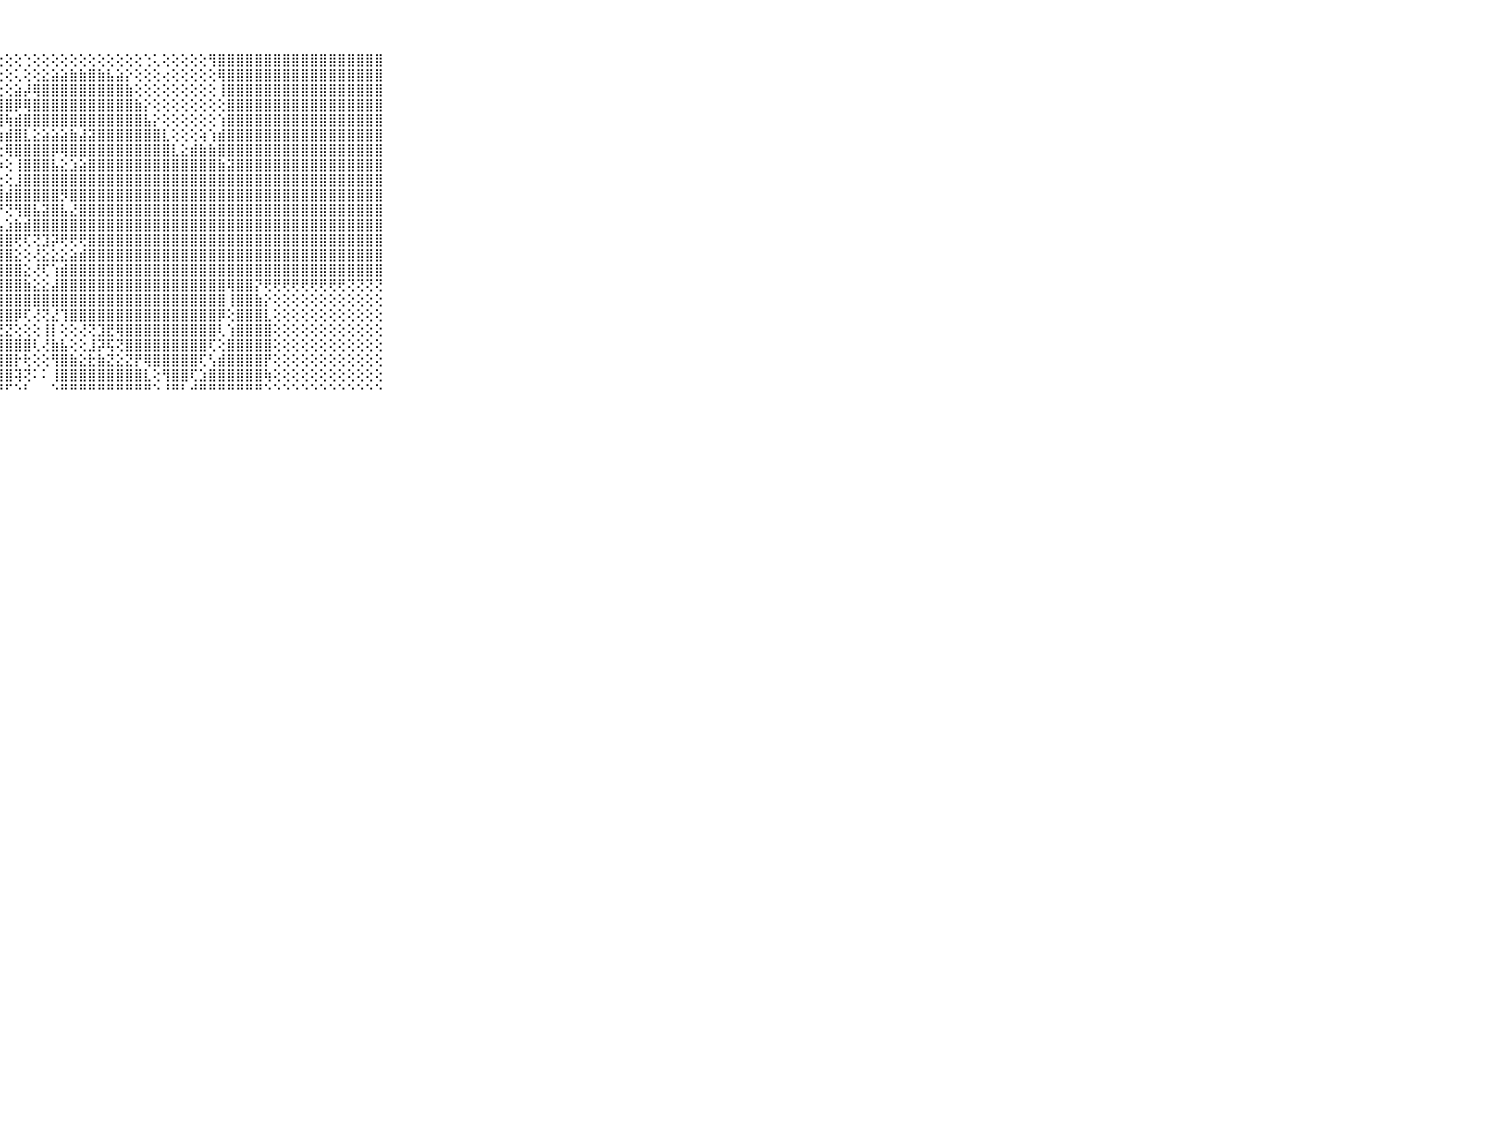

⠀⠀⠀⠀⠀⠀⠀⠀⠀⠀⠀⣿⣿⣿⣿⣿⣿⣿⣿⣿⣿⣟⢏⢕⢕⢕⢕⢕⢕⢕⢑⢕⢕⢕⢕⢕⢕⢕⢕⢕⢕⢕⢕⢑⢅⢕⢕⢕⢕⢕⢻⣿⣿⣿⣿⣿⣿⣿⣿⣿⣿⣿⣿⣿⣿⣿⣿⣿⣿⠀⠀⠀⠀⠀⠀⠀⠀⠀⠀⠀⠀
⠀⠀⠀⠀⠀⠀⠀⠀⠀⠀⠀⣿⣿⣿⣿⣿⣿⣿⣿⣿⣿⣷⡕⢕⢕⢕⢕⢕⢕⢅⢕⢕⣕⣵⣵⣷⣷⣿⣷⣧⣵⡕⢕⢕⢕⢔⢕⢕⢕⢕⢕⢿⣿⣿⣿⣿⣿⣿⣿⣿⣿⣿⣿⣿⣿⣿⣿⣿⣿⠀⠀⠀⠀⠀⠀⠀⠀⠀⠀⠀⠀
⠀⠀⠀⠀⠀⠀⠀⠀⠀⠀⠀⣿⣿⣿⣿⣿⣿⣿⣿⣿⣿⣿⣷⣕⢕⢕⢕⢕⢕⣵⡼⢿⣿⣿⣿⣿⣿⣿⣿⣿⣿⣷⢕⢕⢕⢕⢕⢕⢕⢕⢕⢸⣿⣿⣿⣿⣿⣿⣿⣿⣿⣿⣿⣿⣿⣿⣿⣿⣿⠀⠀⠀⠀⠀⠀⠀⠀⠀⠀⠀⠀
⠀⠀⠀⠀⠀⠀⠀⠀⠀⠀⠀⣿⣿⣿⣿⣿⣿⣿⣿⣿⣿⣿⣿⣿⣵⣵⣿⣿⣿⡿⢿⣿⣿⣿⣿⣿⣿⣿⣿⣿⣿⣿⣷⡕⢕⢕⢕⢕⢕⢕⢕⢕⣿⣿⣿⣿⣿⣿⣿⣿⣿⣿⣿⣿⣿⣿⣿⣿⣿⠀⠀⠀⠀⠀⠀⠀⠀⠀⠀⠀⠀
⠀⠀⠀⠀⠀⠀⠀⠀⠀⠀⠀⣿⣿⣿⣿⣿⣿⣿⣿⣿⣿⣿⣿⣿⣿⣿⣷⢾⢷⣾⣿⣿⣿⣿⣿⣿⣿⣿⣿⣿⣿⣿⣿⣧⡕⢕⢕⢕⢕⢕⢕⢱⣿⣿⣿⣿⣿⣿⣿⣿⣿⣿⣿⣿⣿⣿⣿⣿⣿⠀⠀⠀⠀⠀⠀⠀⠀⠀⠀⠀⠀
⠀⠀⠀⠀⠀⠀⠀⠀⠀⠀⠀⣿⣿⣿⣿⣿⣿⣿⣿⣿⣿⣿⣿⣿⣿⣿⢿⢷⣾⣿⣇⣕⣵⣵⣵⣷⣼⣽⣿⣿⣿⣿⣿⣿⣿⣇⢕⢕⢕⢵⢱⣾⣿⣿⣿⣿⣿⣿⣿⣿⣿⣿⣿⣿⣿⣿⣿⣿⣿⠀⠀⠀⠀⠀⠀⠀⠀⠀⠀⠀⠀
⠀⠀⠀⠀⠀⠀⠀⠀⠀⠀⠀⣿⣿⣿⣿⣿⣿⣿⣿⣿⣿⣿⣿⣿⡟⢕⢕⢕⢿⣿⣿⣿⣿⡿⢿⣿⣿⣿⣿⣿⣿⣿⣿⣿⣿⣿⣇⣕⣾⣷⣷⣿⣿⣿⣿⣿⣿⣿⣿⣿⣿⣿⣿⣿⣿⣿⣿⣿⣿⠀⠀⠀⠀⠀⠀⠀⠀⠀⠀⠀⠀
⠀⠀⠀⠀⠀⠀⠀⠀⠀⠀⠀⣿⣿⣿⣿⣿⣿⣿⣿⣿⣿⣿⣿⣿⣿⣿⣵⡵⢕⢸⣿⣿⣿⣧⣕⣱⣵⣿⣿⣿⣿⣿⣿⣿⣿⣿⣿⣿⣿⣿⣿⣷⣽⣿⣿⣿⣿⣿⣿⣿⣿⣿⣿⣿⣿⣿⣿⣿⣿⠀⠀⠀⠀⠀⠀⠀⠀⠀⠀⠀⠀
⠀⠀⠀⠀⠀⠀⠀⠀⠀⠀⠀⣿⣿⣿⣿⣿⣿⣿⣿⣿⣿⣿⣿⣿⣿⣿⣏⣕⢕⣸⣿⣿⣿⣿⣿⣿⣿⣿⣿⣿⣿⣿⣿⣿⣿⣿⣿⣿⣿⣿⣿⣿⣿⣿⣿⣿⣿⣿⣿⣿⣿⣿⣿⣿⣿⣿⣿⣿⣿⠀⠀⠀⠀⠀⠀⠀⠀⠀⠀⠀⠀
⠀⠀⠀⠀⠀⠀⠀⠀⠀⠀⠀⣿⣿⣿⣿⣿⣿⣿⣿⣿⣿⣿⣿⣿⣿⣿⣿⣿⣾⣿⣿⣿⣿⣿⡻⣿⣿⣿⣿⣿⣿⣿⣿⣿⣿⣿⣿⣿⣿⣿⣿⣿⣿⣿⣿⣿⣿⣿⣿⣿⣿⣿⣿⣿⣿⣿⣿⣿⣿⠀⠀⠀⠀⠀⠀⠀⠀⠀⠀⠀⠀
⠀⠀⠀⠀⠀⠀⠀⠀⠀⠀⠀⣿⣿⣿⣿⣿⣿⣿⣿⣿⣿⣿⣿⣿⣿⣿⣿⡟⢝⢻⣿⣧⣽⣿⣧⣜⣿⣿⣿⣿⣿⣿⣿⣿⣿⣿⣿⣿⣿⣿⣿⣿⣿⣿⣿⣿⣿⣿⣿⣿⣿⣿⣿⣿⣿⣿⣿⣿⣿⠀⠀⠀⠀⠀⠀⠀⠀⠀⠀⠀⠀
⠀⠀⠀⠀⠀⠀⠀⠀⠀⠀⠀⣿⣿⣿⣿⣿⣿⣿⣿⣿⣿⣿⣿⣿⣿⣿⣿⣧⣱⣷⣾⣿⣿⣿⣿⣿⣿⣿⣿⣿⣿⣿⣿⣿⣿⣿⣿⣿⣿⣿⣿⣿⣿⣿⣿⣿⣿⣿⣿⣿⣿⣿⣿⣿⣿⣿⣿⣿⣿⠀⠀⠀⠀⠀⠀⠀⠀⠀⠀⠀⠀
⠀⠀⠀⠀⠀⠀⠀⠀⠀⠀⠀⣿⣿⣿⣿⣿⣿⣿⣿⣿⣿⣿⣿⣿⣿⣿⣿⣿⣿⢟⢏⢝⣹⡽⢟⢟⢟⣿⣿⣿⣿⣿⣿⣿⣿⣿⣿⣿⣿⣿⣿⣿⣿⣿⣿⣿⣿⣿⣿⣿⣿⣿⣿⣿⣿⣿⣿⣿⣿⠀⠀⠀⠀⠀⠀⠀⠀⠀⠀⠀⠀
⠀⠀⠀⠀⠀⠀⠀⠀⠀⠀⠀⣿⣿⣿⣿⣿⣿⣿⣿⣿⣿⣿⣿⣿⣿⣿⣿⣿⣿⣕⢕⢜⣕⣕⣕⣵⣾⣿⣿⣿⣿⣿⣿⣿⣿⣿⣿⣿⣿⣿⣿⣿⣿⣿⣿⣿⣿⣿⣿⣿⣿⣿⣿⣿⣿⣿⣿⣿⣿⠀⠀⠀⠀⠀⠀⠀⠀⠀⠀⠀⠀
⠀⠀⠀⠀⠀⠀⠀⠀⠀⠀⠀⣿⣿⣿⣿⣿⣿⣿⣿⣿⣿⣿⣿⣿⣿⣿⣿⣿⣿⣿⣕⢜⢏⢱⣾⣿⣿⣿⣿⣿⣿⣿⣿⣿⣿⣿⣿⣿⣿⣿⣿⣿⣿⣿⣿⣿⣿⣿⣿⣿⣿⣿⣿⣿⣿⣿⣿⣿⣿⠀⠀⠀⠀⠀⠀⠀⠀⠀⠀⠀⠀
⠀⠀⠀⠀⠀⠀⠀⠀⠀⠀⠀⣿⣿⣿⣿⣿⣿⣿⣿⣿⣿⣿⣿⣿⣿⣿⣿⣿⣿⣿⣷⣕⣕⣼⣿⣿⣿⣿⣿⣿⣿⣿⣿⣿⣿⣿⣿⣿⣿⣿⣿⣿⢿⣿⣿⡝⢟⢟⢟⢟⢟⢟⢟⢟⢟⢝⢝⢝⢝⠀⠀⠀⠀⠀⠀⠀⠀⠀⠀⠀⠀
⠀⠀⠀⠀⠀⠀⠀⠀⠀⠀⠀⣿⣿⣿⣿⣿⣿⣿⣿⣿⣿⣿⣿⣿⣿⣿⣿⣿⣿⣿⣿⣿⣿⣿⣿⣿⣿⣿⣿⣿⣿⣿⣿⣿⣿⣿⣿⣿⣿⣿⣿⣿⢸⣿⣿⣷⡕⢕⢕⢕⢕⢕⢕⢕⢕⢕⢕⢕⢕⠀⠀⠀⠀⠀⠀⠀⠀⠀⠀⠀⠀
⠀⠀⠀⠀⠀⠀⠀⠀⠀⠀⠀⣿⣿⣿⣿⣿⣿⣿⣿⣿⣿⣿⣿⣿⣿⣿⣿⣿⣿⡿⢏⢜⢝⣜⢹⣿⣿⣿⣿⣿⣿⣿⣿⣿⣿⣿⣿⣿⣿⣿⣿⡿⢕⣿⣿⣿⣇⢕⢕⢕⢕⢕⢕⢕⢕⢕⢕⢕⢕⠀⠀⠀⠀⠀⠀⠀⠀⠀⠀⠀⠀
⠀⠀⠀⠀⠀⠀⠀⠀⠀⠀⠀⣿⣿⣿⣿⣿⣿⣿⣿⣿⣿⣿⣿⣿⡿⣿⣿⣟⣝⢕⢕⢕⢸⡇⢕⢕⢜⢝⣹⣟⢿⣿⣿⣿⣿⣿⣿⣿⣿⣿⣿⢇⢱⣿⣿⣿⣿⢕⢕⢕⢕⢕⢕⢕⢕⢕⢕⢕⢕⠀⠀⠀⠀⠀⠀⠀⠀⠀⠀⠀⠀
⠀⠀⠀⠀⠀⠀⠀⠀⠀⠀⠀⣿⣿⣿⣿⣿⣿⣿⣿⣿⣿⣿⢟⢹⣻⢝⢹⣿⣿⣿⣿⢇⢜⣷⣧⢕⢕⣸⡽⢯⢝⣿⣿⣿⣿⣿⣿⣿⣿⣿⢏⢕⣿⣿⣿⣿⣿⢕⢕⢕⢕⢕⢕⢕⢕⢕⢕⢕⢕⠀⠀⠀⠀⠀⠀⠀⠀⠀⠀⠀⠀
⠀⠀⠀⠀⠀⠀⠀⠀⠀⠀⠀⣿⣿⣿⣿⣿⣿⢿⢟⢝⢕⢇⢇⢜⣾⣽⢝⣿⣿⡗⢗⢕⢕⢻⣿⣷⣕⣗⣷⣝⣕⣝⡟⢿⣿⣿⣿⣿⣿⢏⢣⣾⣿⣿⣿⣿⡟⢕⢕⢕⢕⢕⢕⢕⢕⢕⢕⢕⢕⠀⠀⠀⠀⠀⠀⠀⠀⠀⠀⠀⠀
⠀⠀⠀⠀⠀⠀⠀⠀⠀⠀⠀⣿⣿⢿⢏⢕⢕⢕⢕⢕⢕⢕⢕⢸⣿⣿⣻⣿⣿⢽⢝⠅⠅⢸⣿⣿⣿⣿⣿⣿⣿⣿⣿⣇⢕⢻⣿⣿⢏⣱⣿⣿⣿⣿⣿⣿⢷⢕⢕⢕⢕⢕⢕⢕⢕⢕⢕⢕⢕⠀⠀⠀⠀⠀⠀⠀⠀⠀⠀⠀⠀
⠀⠀⠀⠀⠀⠀⠀⠀⠀⠀⠀⠙⠑⠑⠑⠑⠑⠑⠑⠑⠑⠑⠑⠑⠛⠛⠛⠛⠋⠑⠃⠀⠀⠑⠛⠛⠛⠛⠛⠛⠛⠛⠛⠛⠑⠘⠛⠃⠚⠛⠛⠛⠛⠛⠛⠛⠑⠑⠑⠑⠑⠑⠑⠑⠑⠑⠑⠑⠑⠀⠀⠀⠀⠀⠀⠀⠀⠀⠀⠀⠀